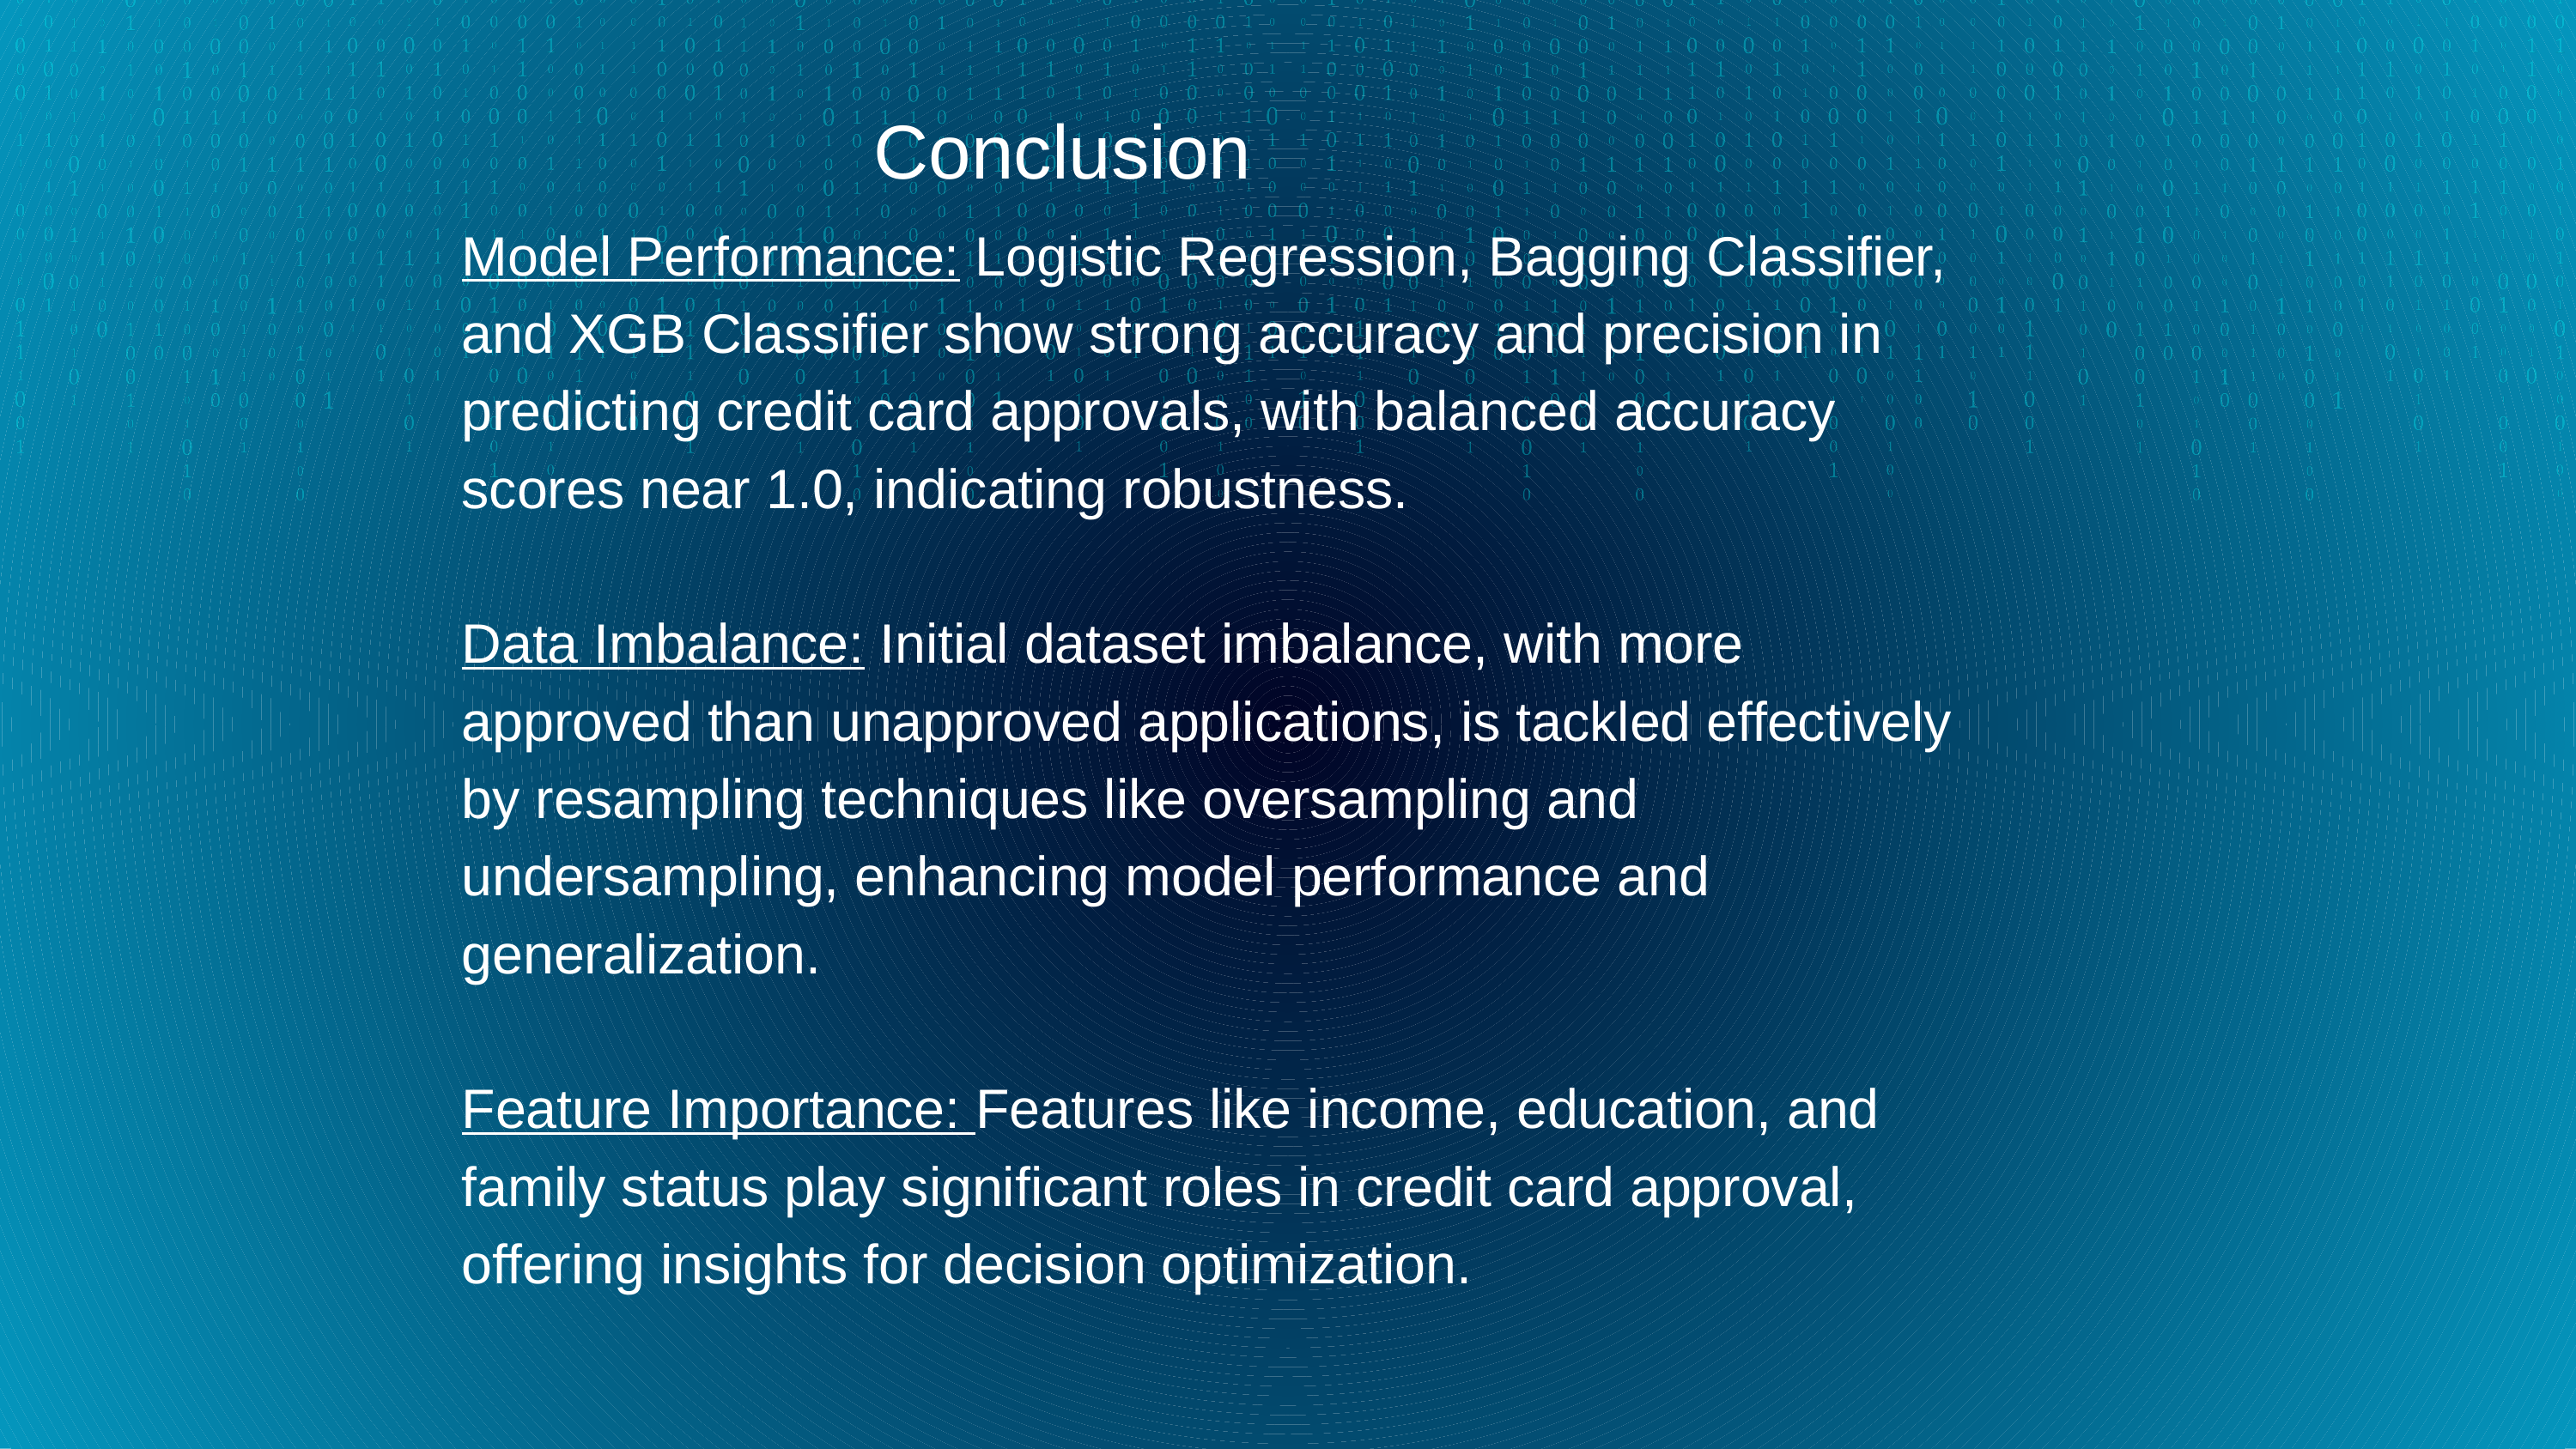

Conclusion
Model Performance: Logistic Regression, Bagging Classifier, and XGB Classifier show strong accuracy and precision in predicting credit card approvals, with balanced accuracy scores near 1.0, indicating robustness.

Data Imbalance: Initial dataset imbalance, with more approved than unapproved applications, is tackled effectively by resampling techniques like oversampling and undersampling, enhancing model performance and generalization.

Feature Importance: Features like income, education, and family status play significant roles in credit card approval, offering insights for decision optimization.